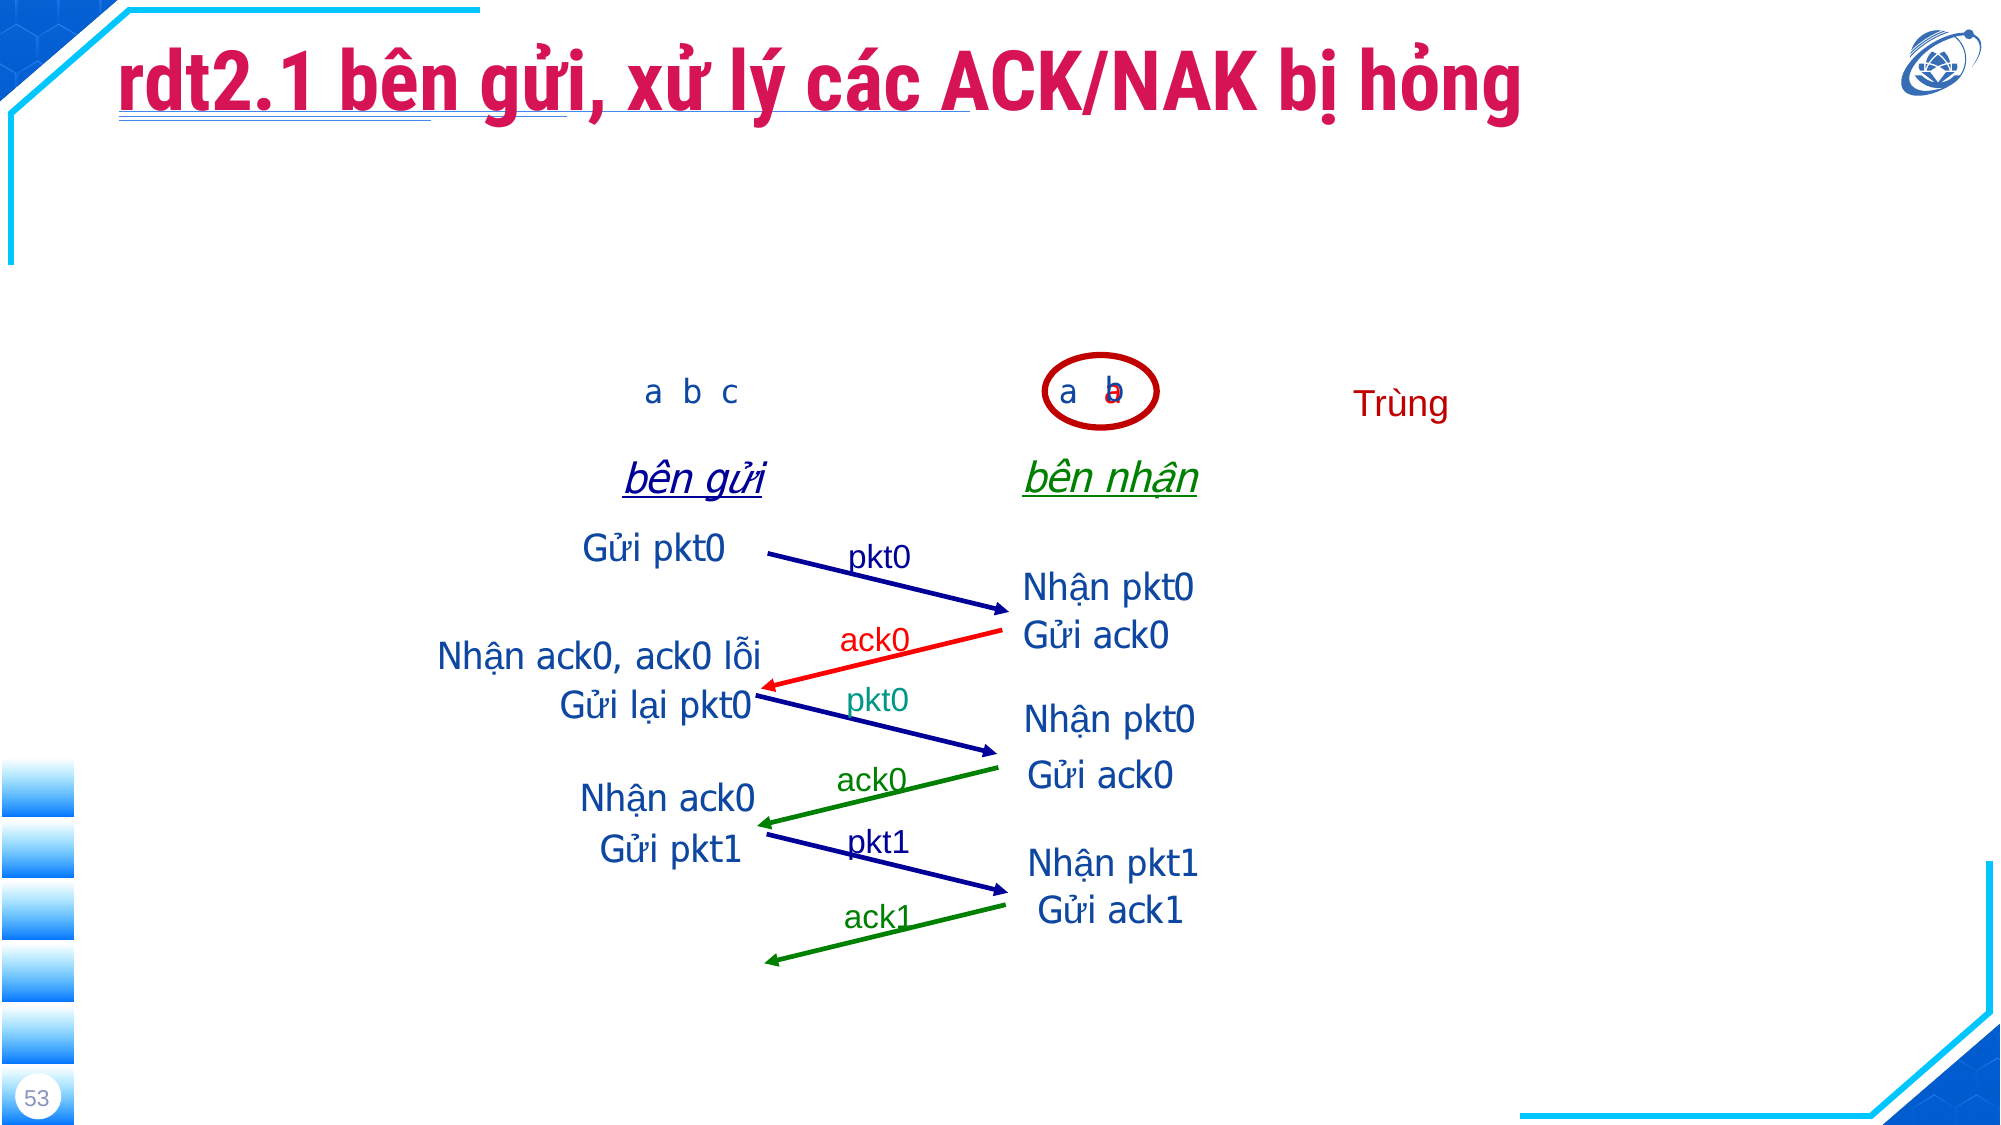

# rdt2.1 bên gửi, xử lý các ACK/NAK bị hỏng

b
a  b  c
a
a

Trùng
bên nhận
bên gửi
Gửi pkt0
pkt0

Nhận pkt0
Gửi ack0
ack0

Nhận ack0, ack0 lỗi
pkt0

Gửi lại pkt0
Nhận pkt0
Gửi ack0
ack0

Nhận ack0
pkt1

Gửi pkt1
Nhận pkt1
Gửi ack1
ack1

53